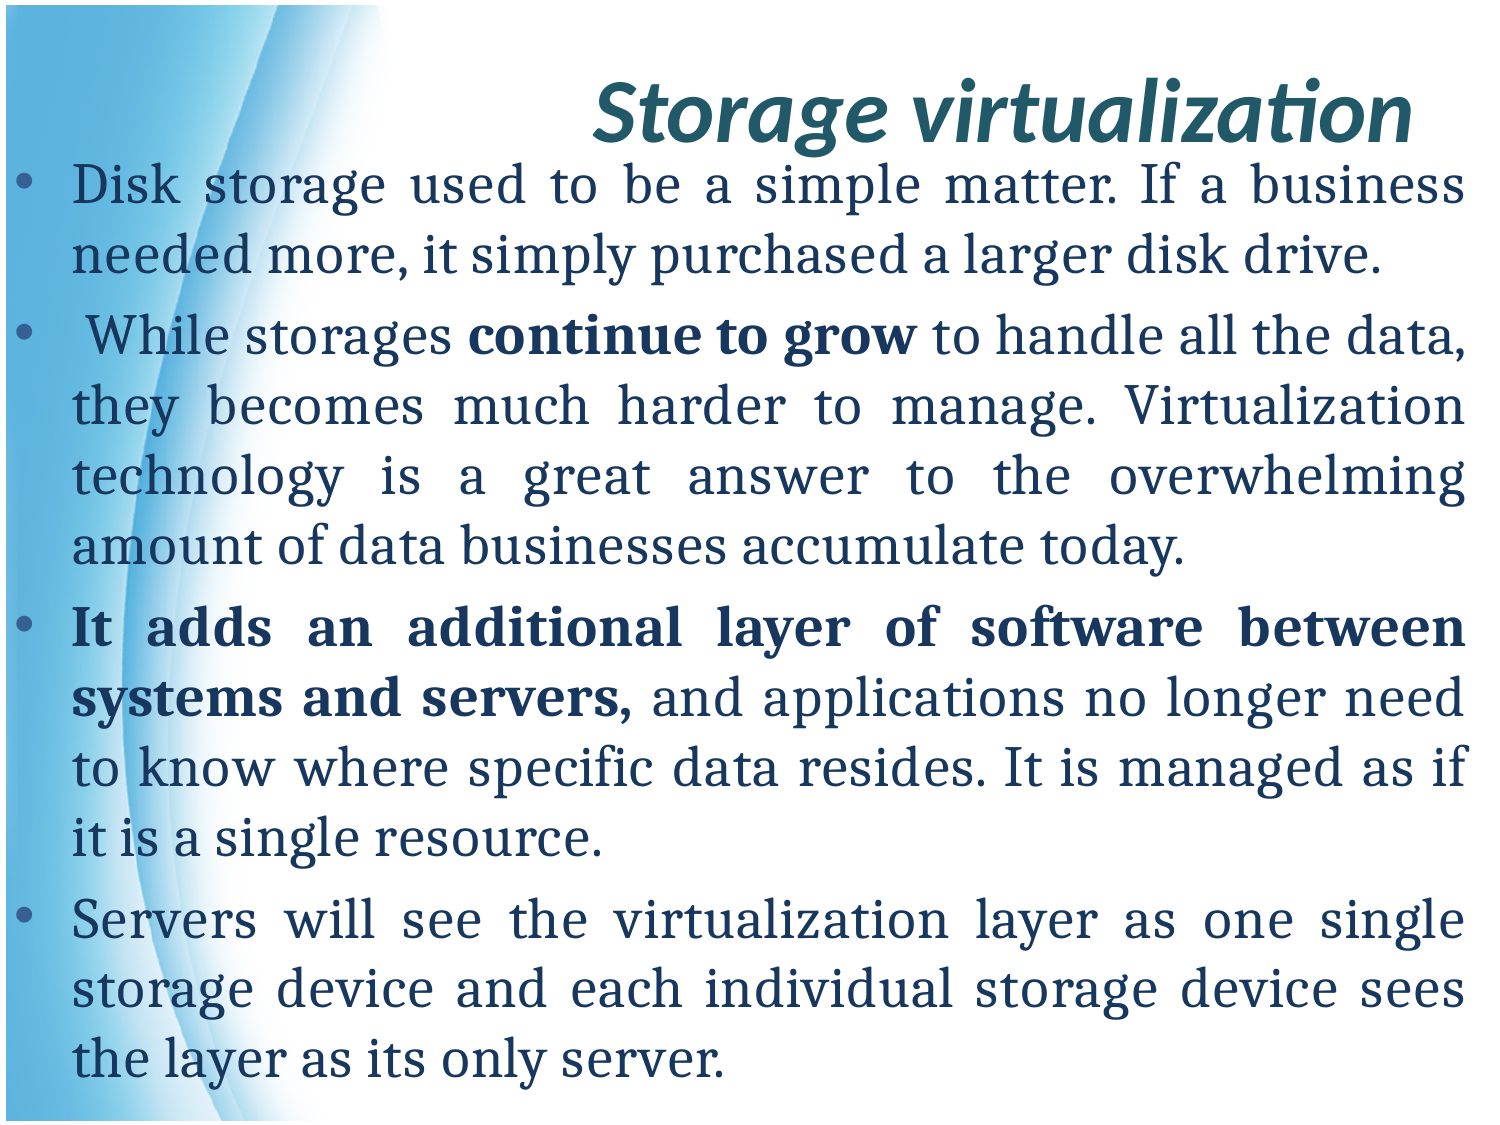

# Storage virtualization
Disk storage used to be a simple matter. If a business needed more, it simply purchased a larger disk drive.
 While storages continue to grow to handle all the data, they becomes much harder to manage. Virtualization technology is a great answer to the overwhelming amount of data businesses accumulate today.
It adds an additional layer of software between systems and servers, and applications no longer need to know where specific data resides. It is managed as if it is a single resource.
Servers will see the virtualization layer as one single storage device and each individual storage device sees the layer as its only server.